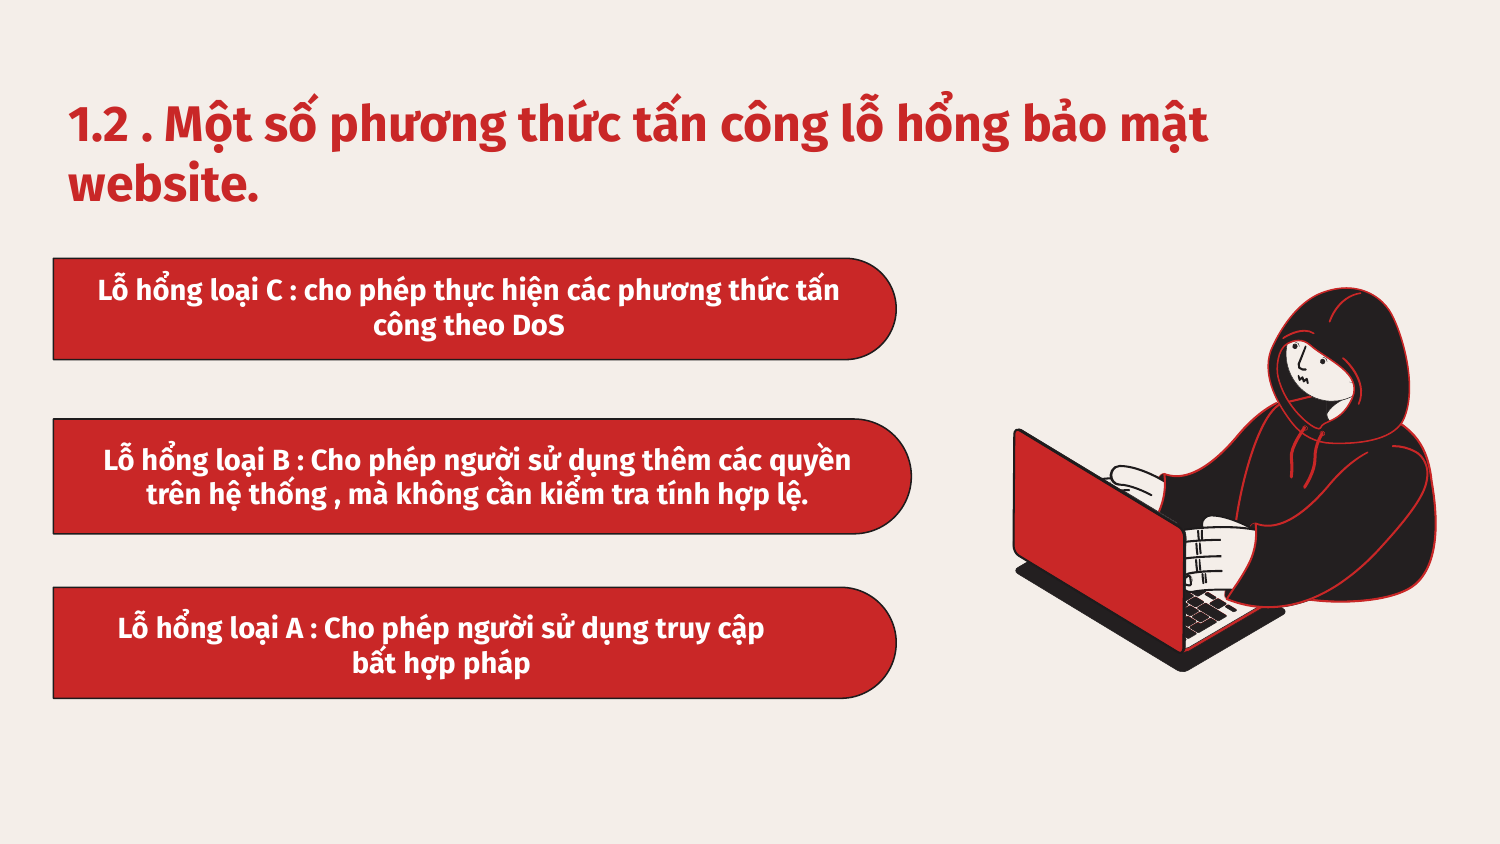

# 1.2 . Một số phương thức tấn công lỗ hổng bảo mật website.

Lỗ hổng loại C : cho phép thực hiện các phương thức tấn
công theo DoS

Lỗ hổng loại B : Cho phép người sử dụng thêm các quyền trên hệ thống , mà không cần kiểm tra tính hợp lệ.
Lỗ hổng loại A : Cho phép người sử dụng truy cập bất hợp pháp